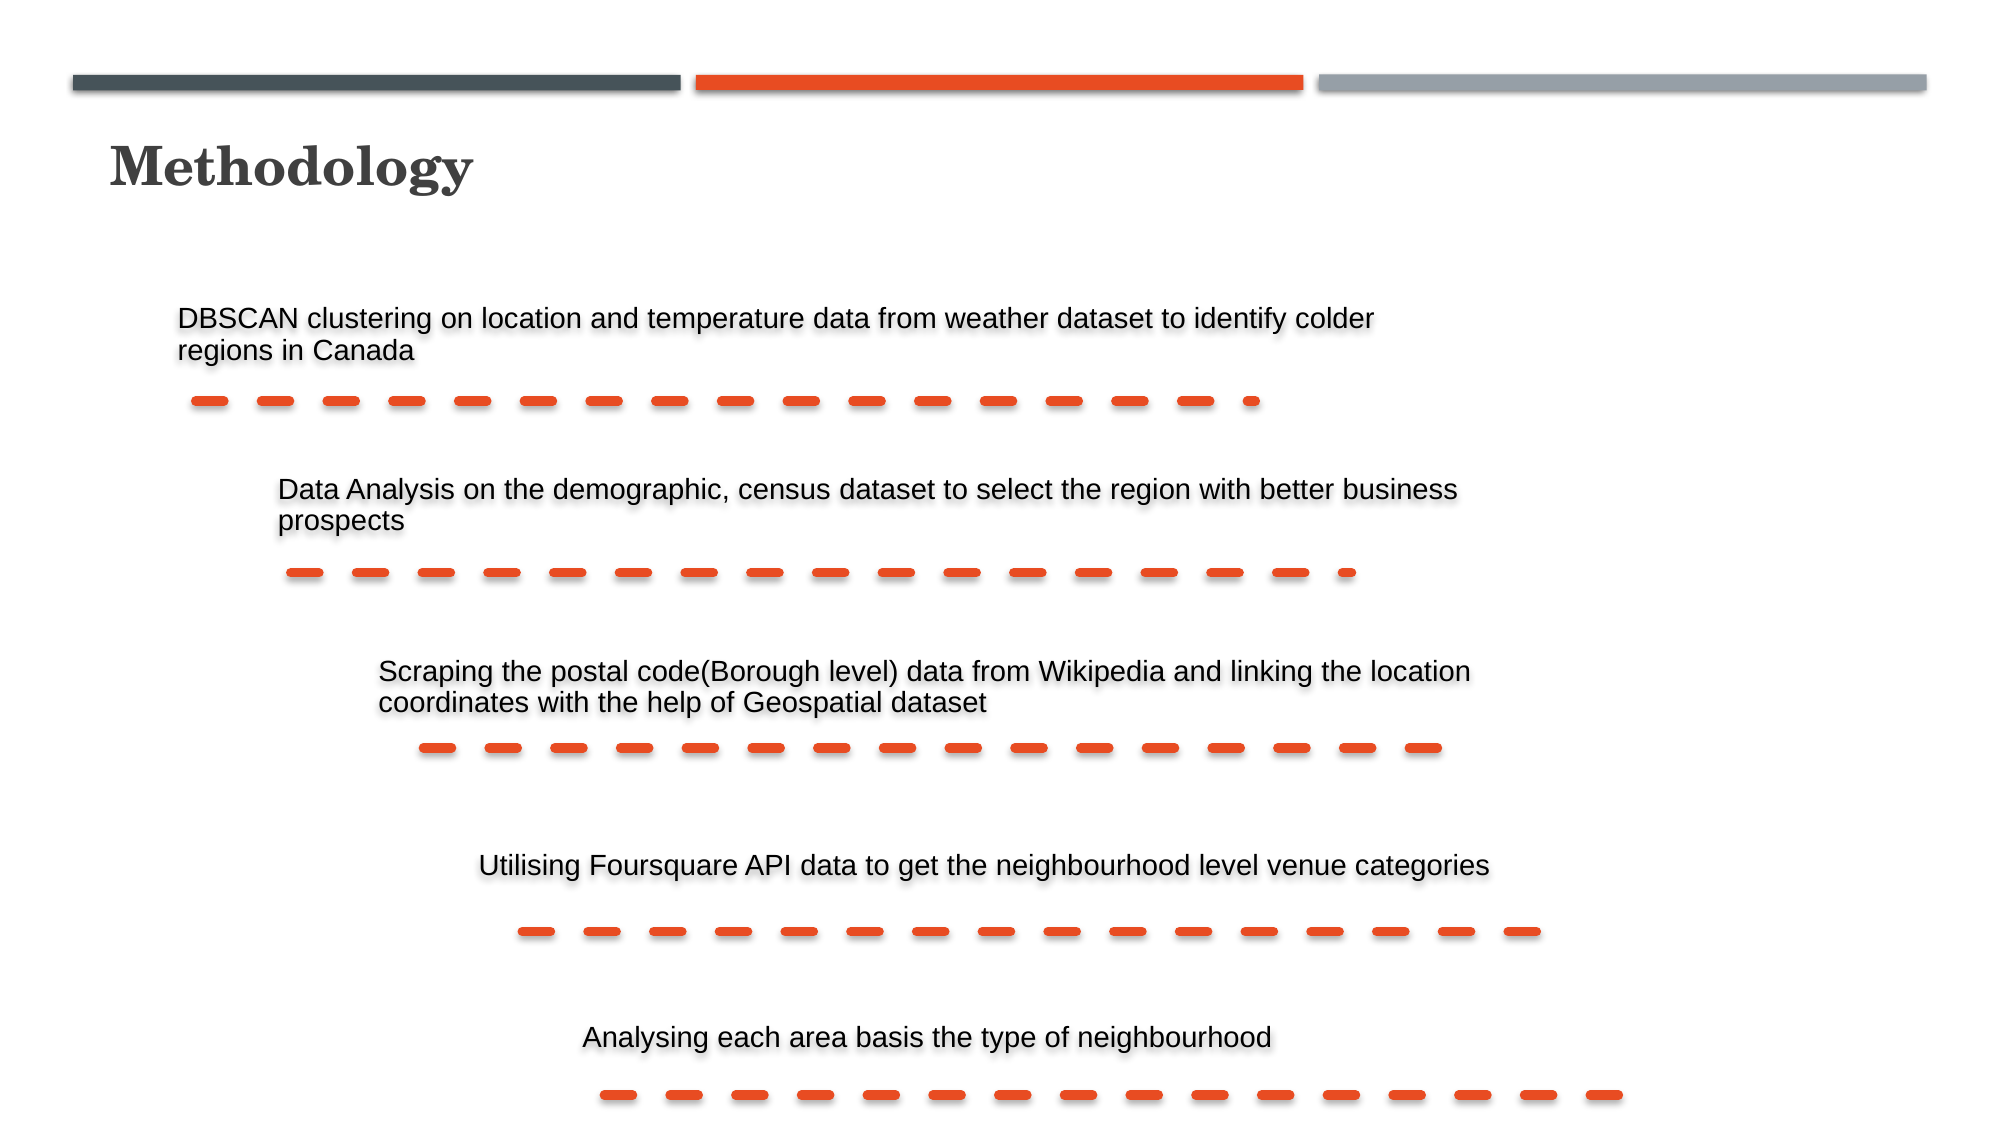

Methodology
DBSCAN clustering on location and temperature data from weather dataset to identify colder regions in Canada
Data Analysis on the demographic, census dataset to select the region with better business prospects
Scraping the postal code(Borough level) data from Wikipedia and linking the location coordinates with the help of Geospatial dataset
Utilising Foursquare API data to get the neighbourhood level venue categories
Analysing each area basis the type of neighbourhood